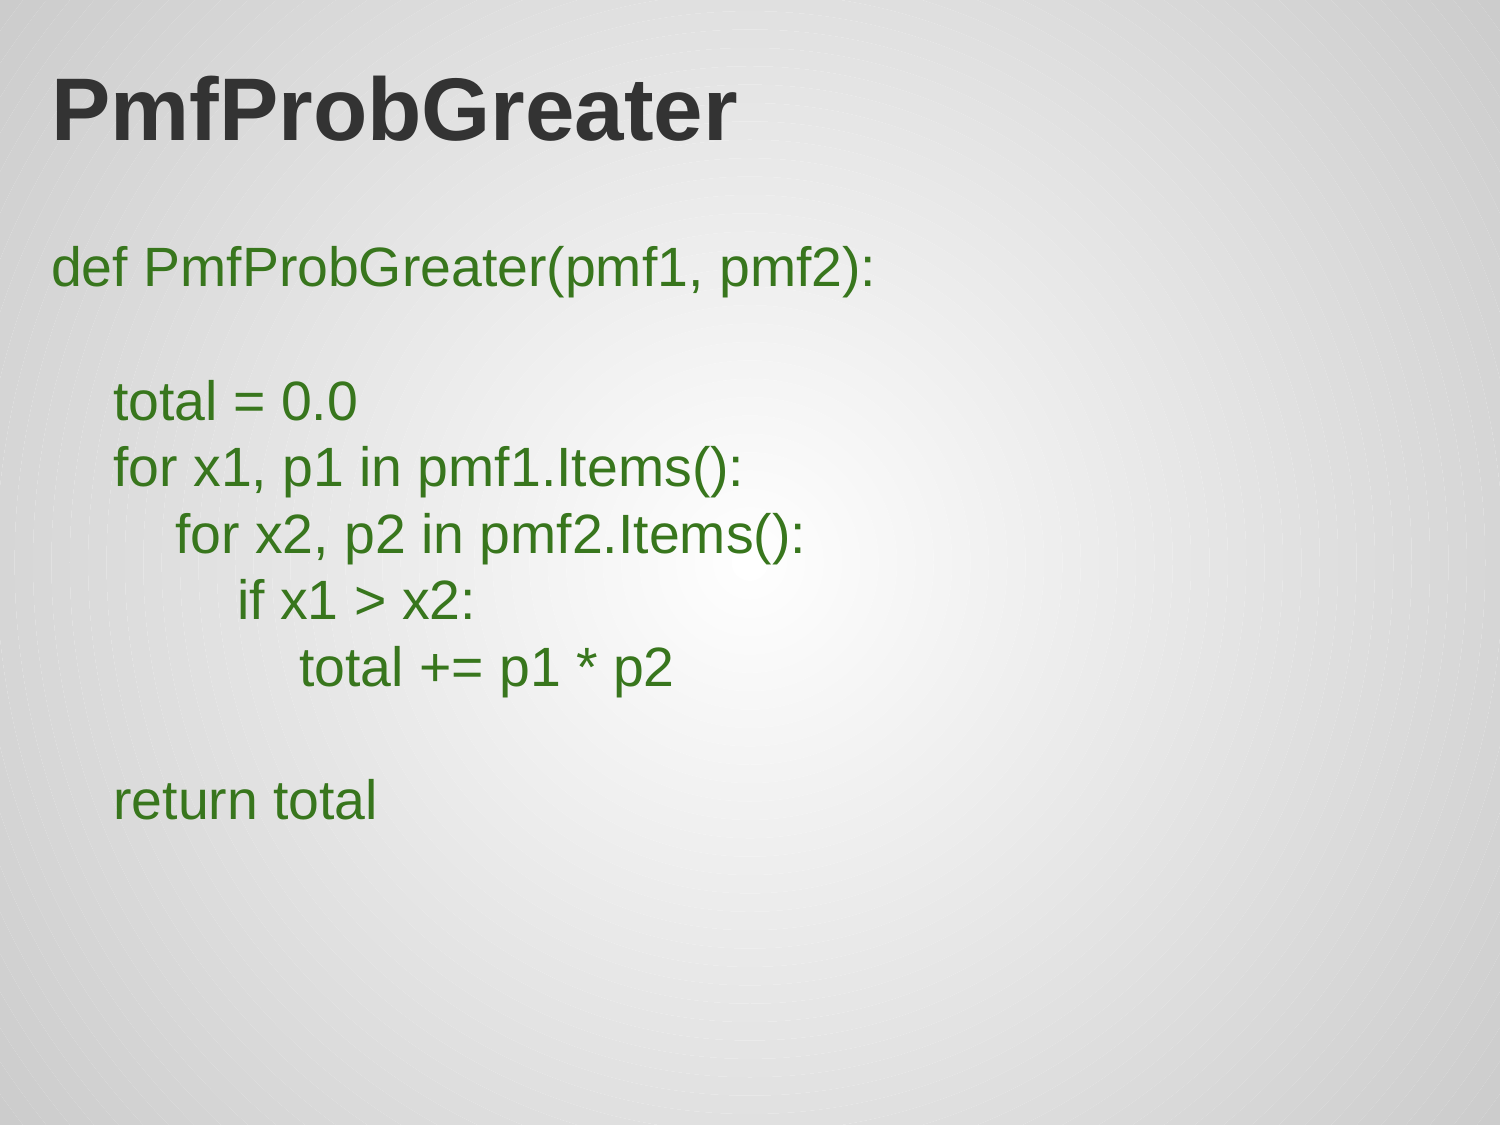

# PmfProbGreater
def PmfProbGreater(pmf1, pmf2):

    total = 0.0
    for x1, p1 in pmf1.Items():
        for x2, p2 in pmf2.Items():
            if x1 > x2:
                total += p1 * p2

    return total